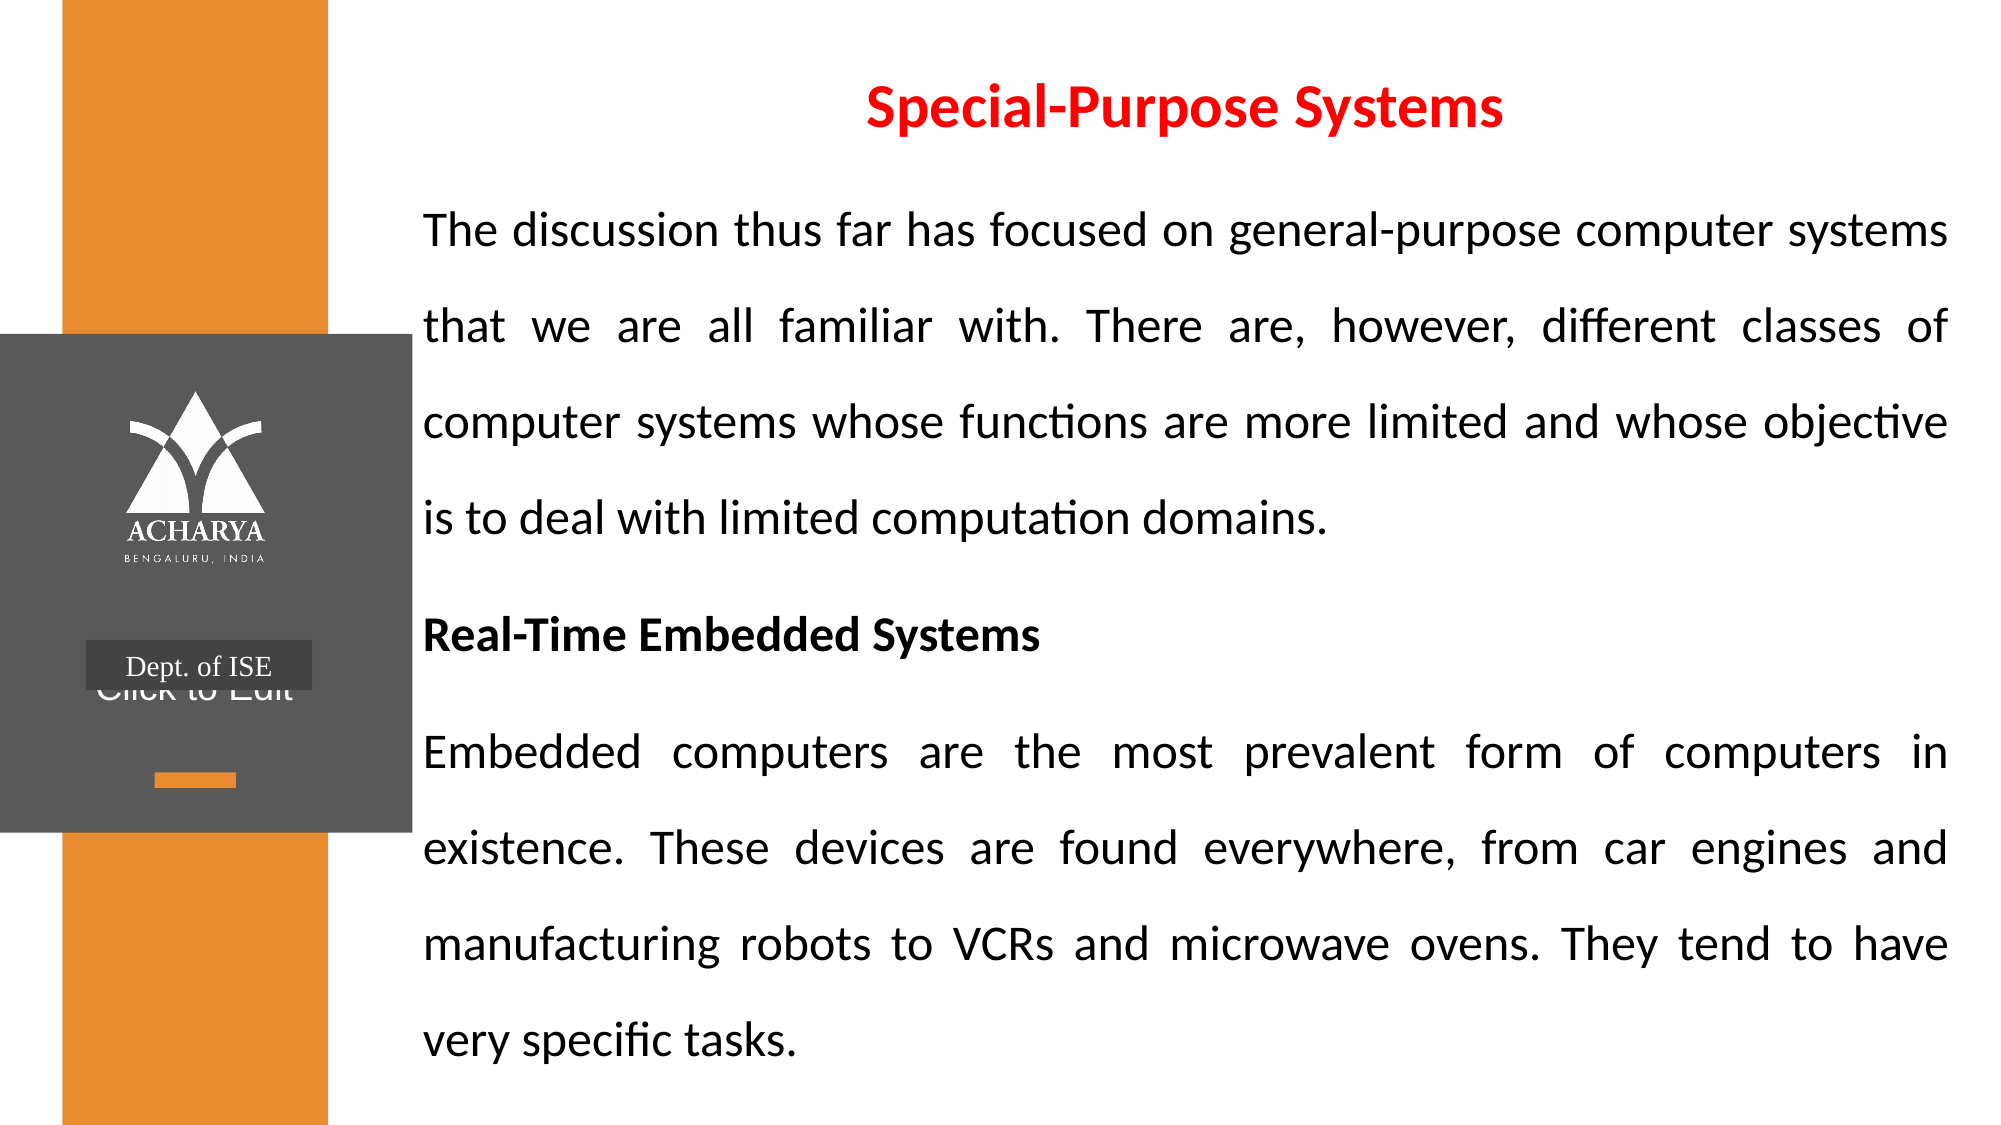

Special-Purpose Systems
The discussion thus far has focused on general-purpose computer systems that we are all familiar with. There are, however, different classes of computer systems whose functions are more limited and whose objective is to deal with limited computation domains.
Real-Time Embedded Systems
Embedded computers are the most prevalent form of computers in existence. These devices are found everywhere, from car engines and manufacturing robots to VCRs and microwave ovens. They tend to have very specific tasks.

Dept. of ISE